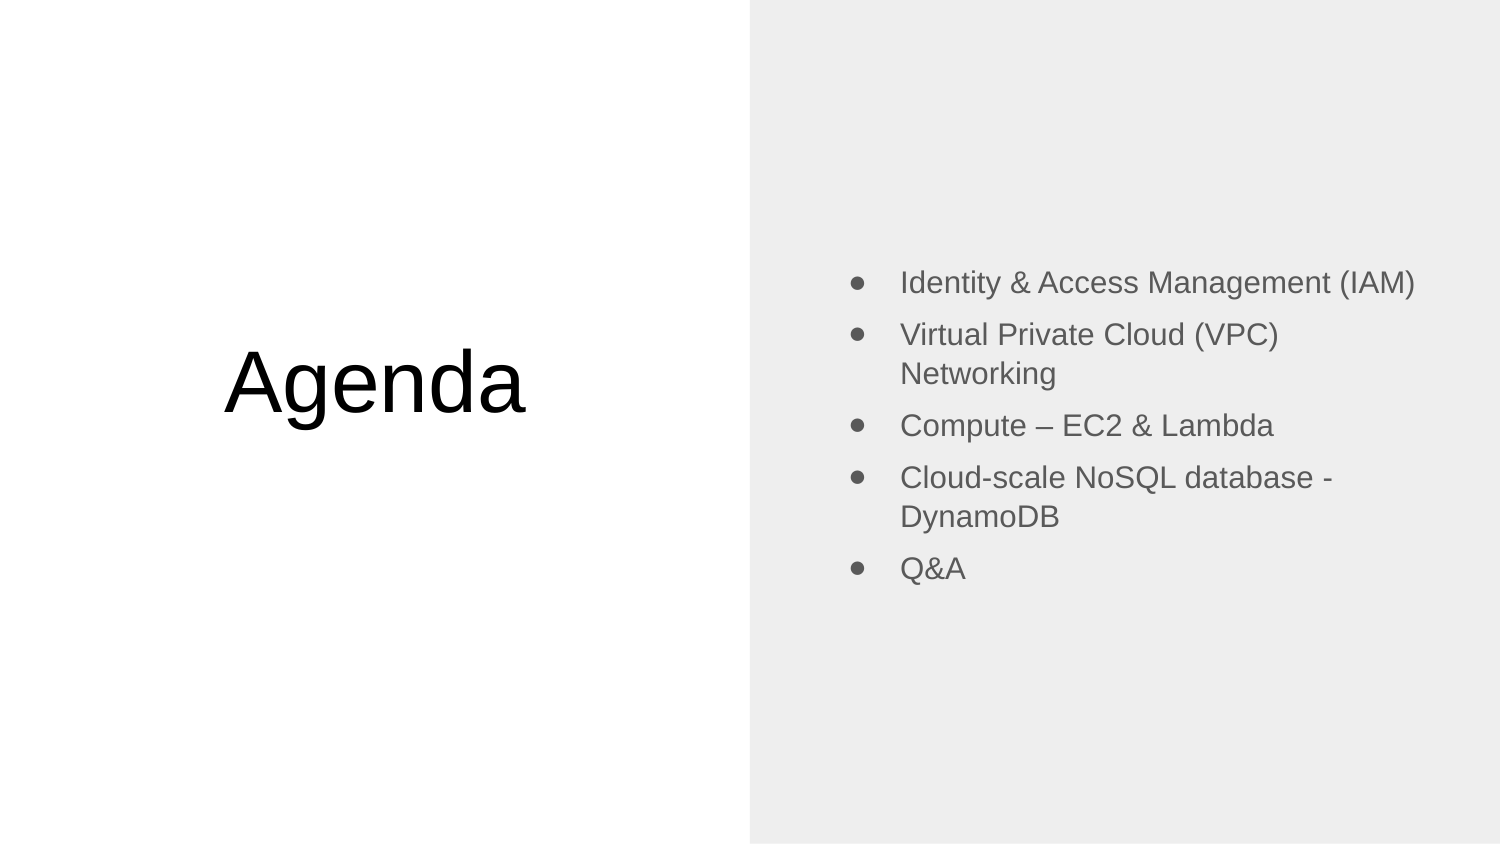

Identity & Access Management (IAM)
Virtual Private Cloud (VPC) Networking
Compute – EC2 & Lambda
Cloud-scale NoSQL database - DynamoDB
Q&A
# Agenda